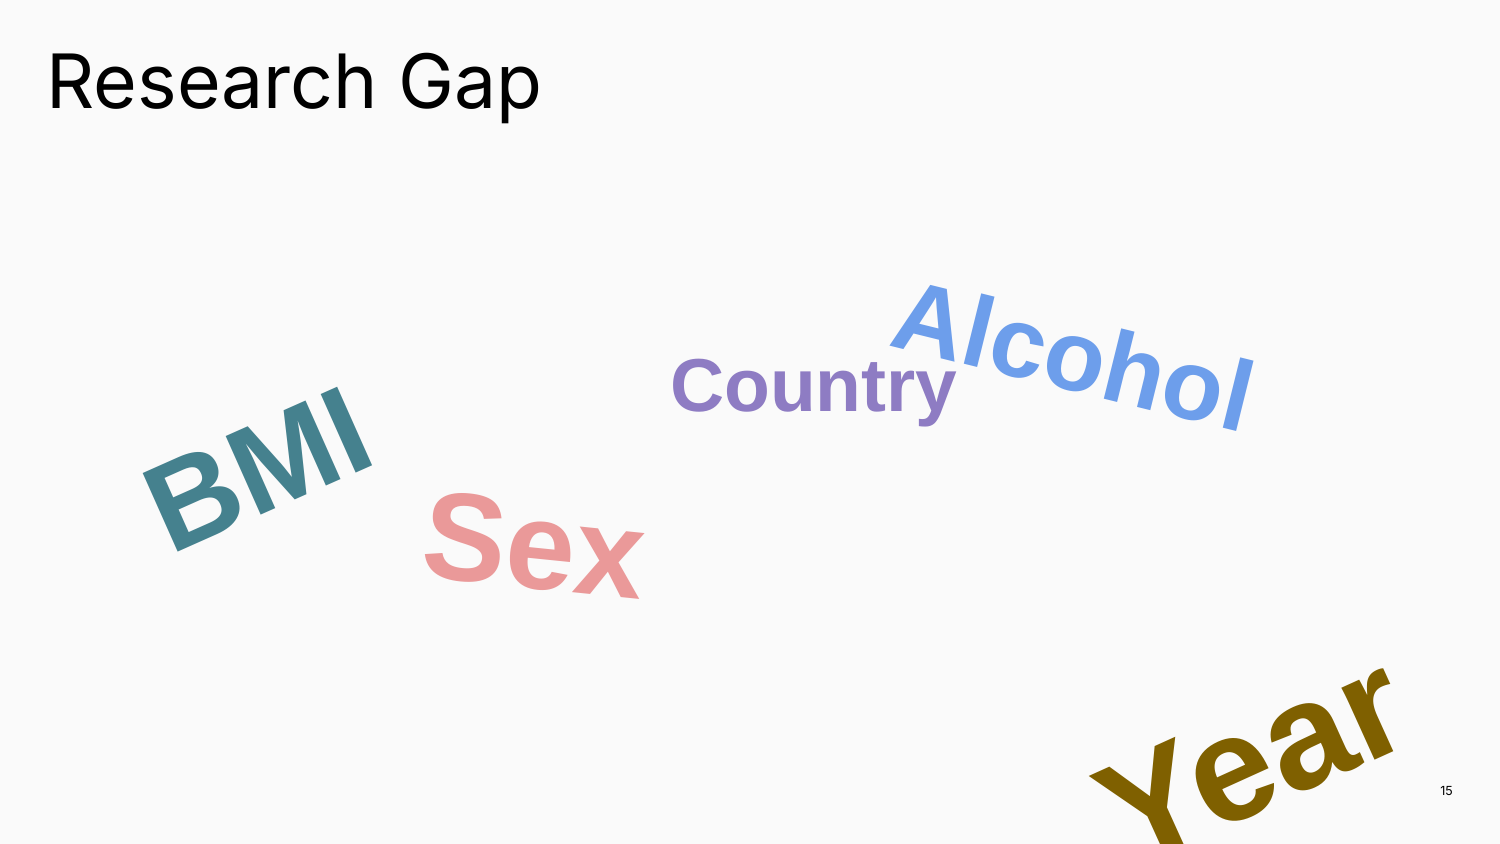

# Research Gap
Alcohol
BMI
Country
Sex
Year
15